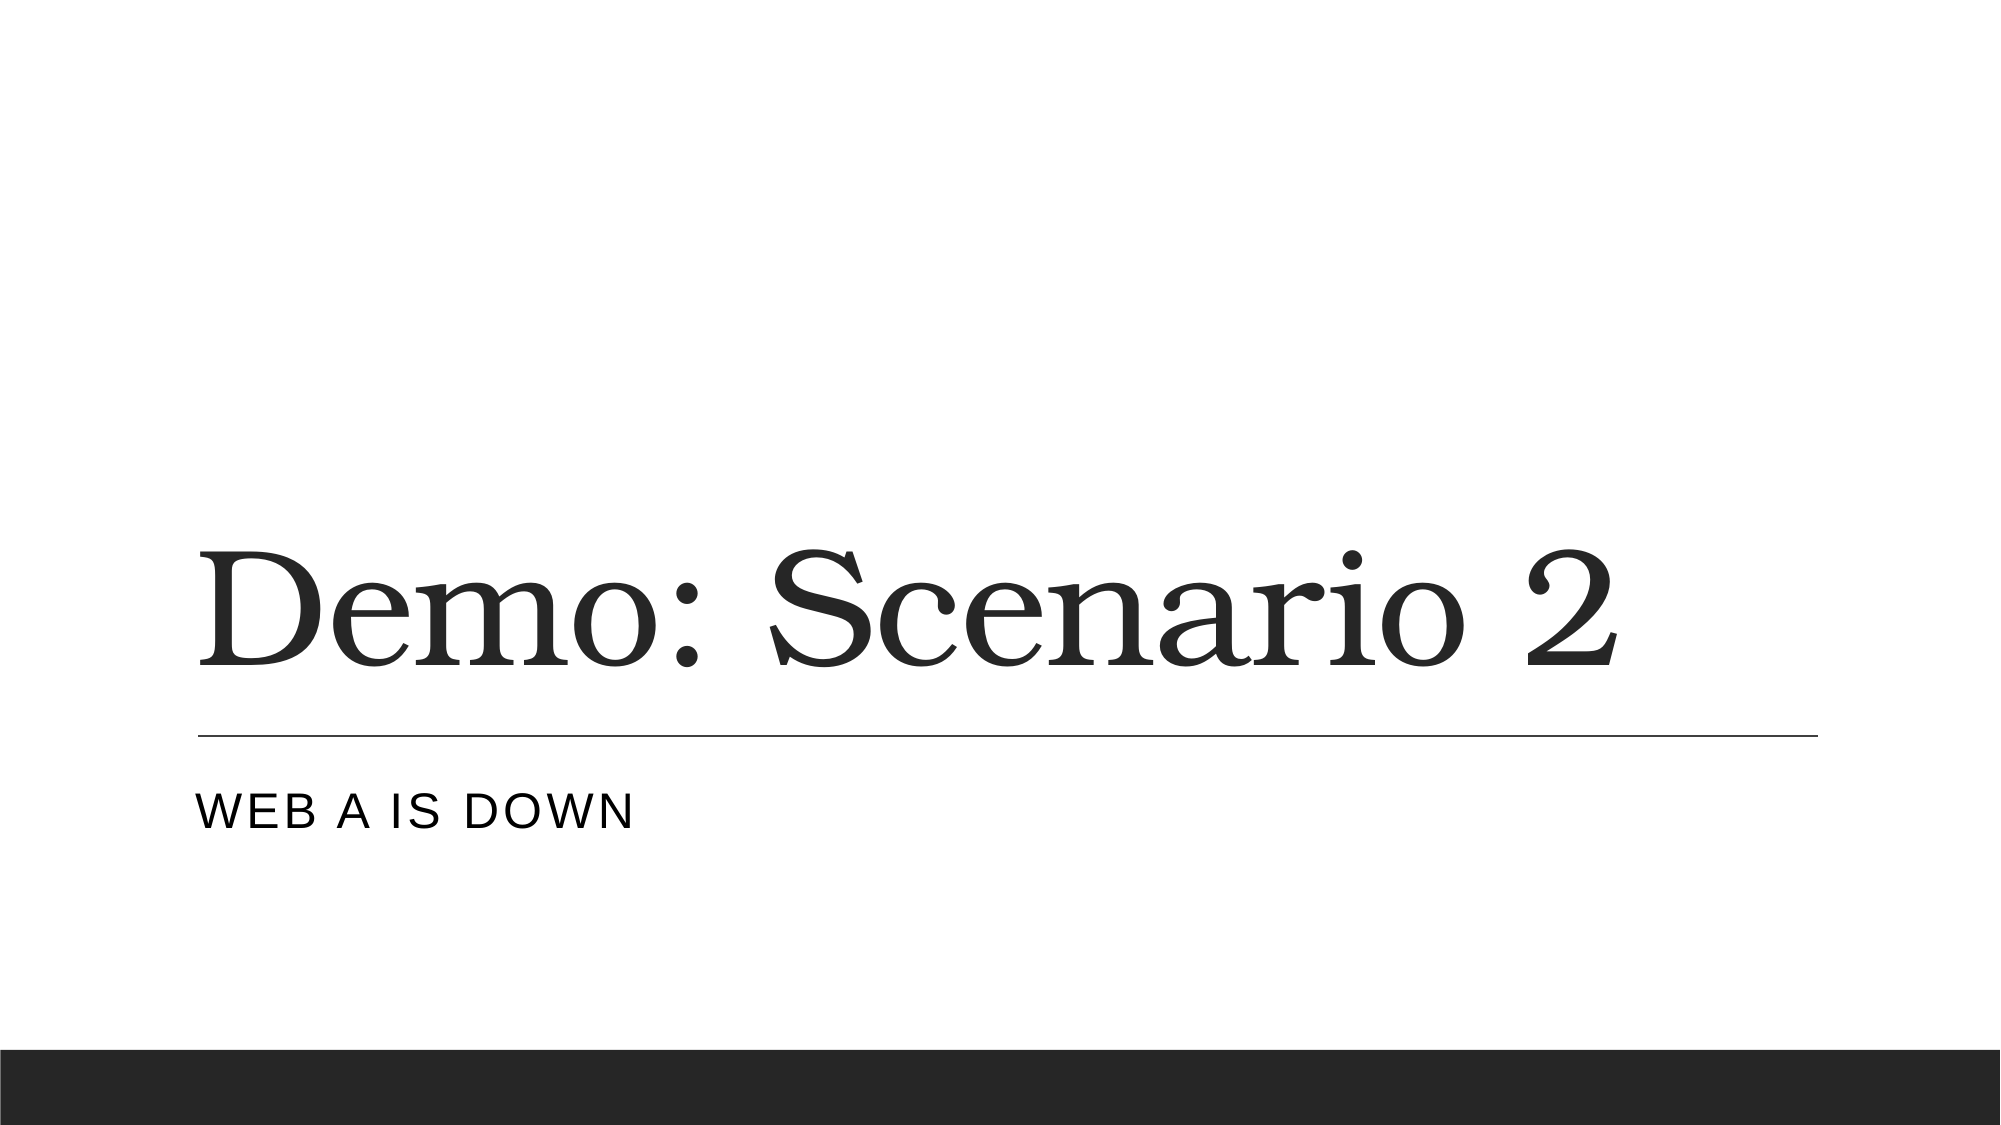

# Demo: Scenario 2
Web A is down